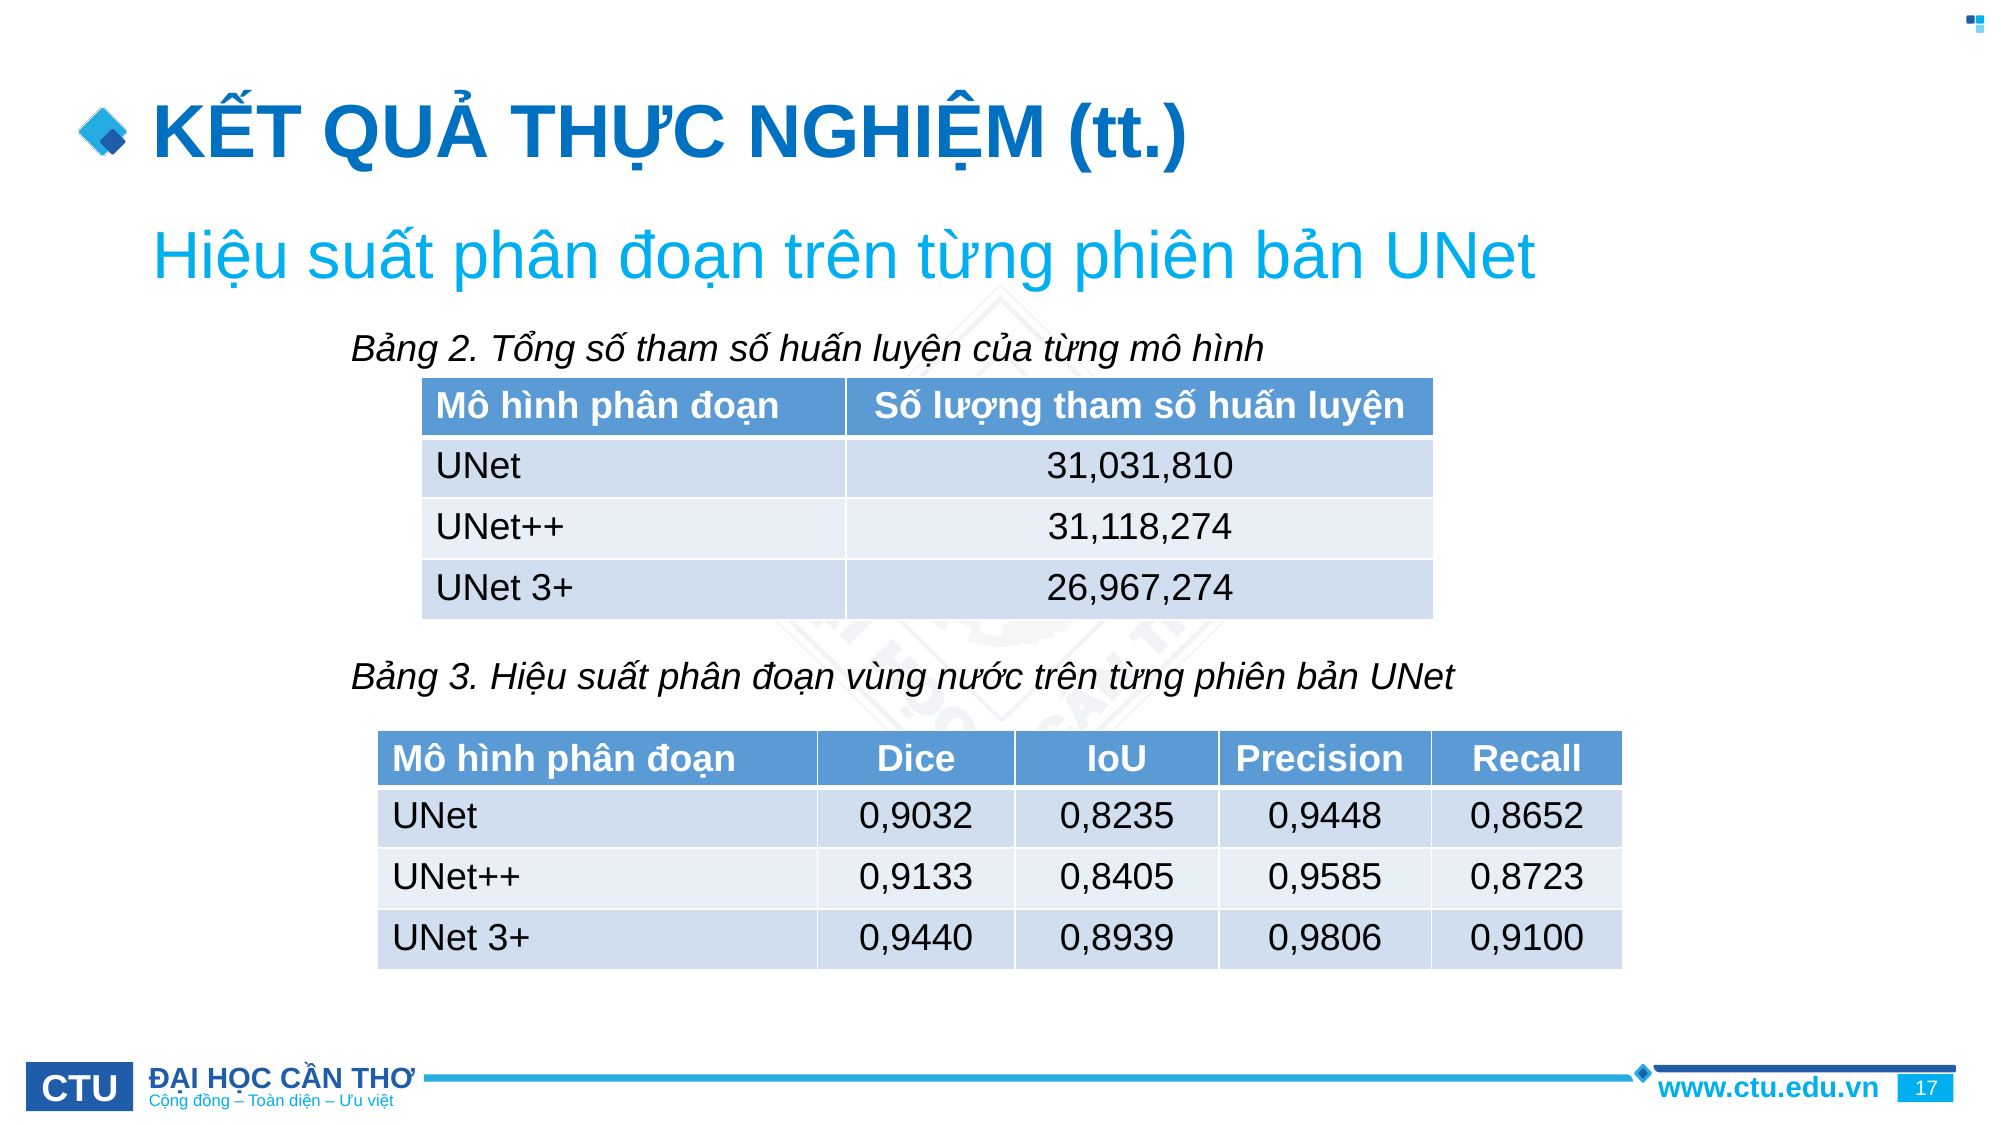

# KẾT QUẢ THỰC NGHIỆM (tt.)
Hiệu suất phân đoạn trên từng phiên bản UNet
Bảng 2. Tổng số tham số huấn luyện của từng mô hình
| Mô hình phân đoạn | Số lượng tham số huấn luyện |
| --- | --- |
| UNet | 31,031,810 |
| UNet++ | 31,118,274 |
| UNet 3+ | 26,967,274 |
Bảng 3. Hiệu suất phân đoạn vùng nước trên từng phiên bản UNet
| Mô hình phân đoạn | Dice | IoU | Precision | Recall |
| --- | --- | --- | --- | --- |
| UNet | 0,9032 | 0,8235 | 0,9448 | 0,8652 |
| UNet++ | 0,9133 | 0,8405 | 0,9585 | 0,8723 |
| UNet 3+ | 0,9440 | 0,8939 | 0,9806 | 0,9100 |